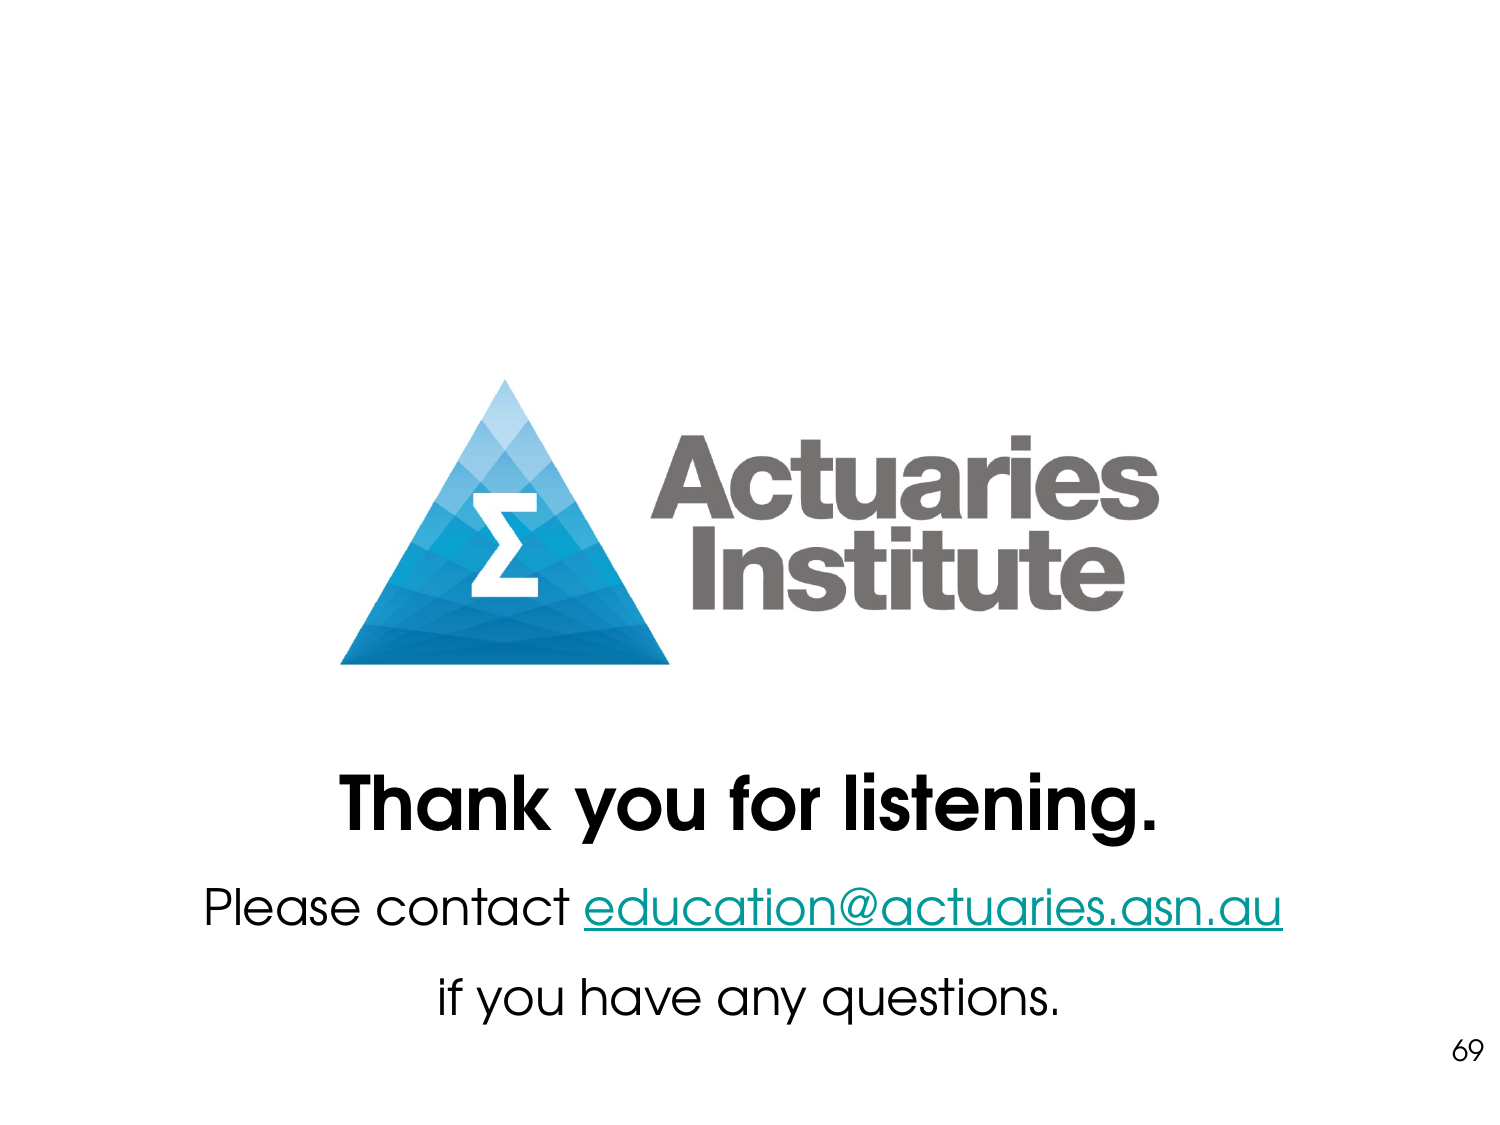

Thank you for listening.
Please contact education@actuaries.asn.au
if you have any questions.
69